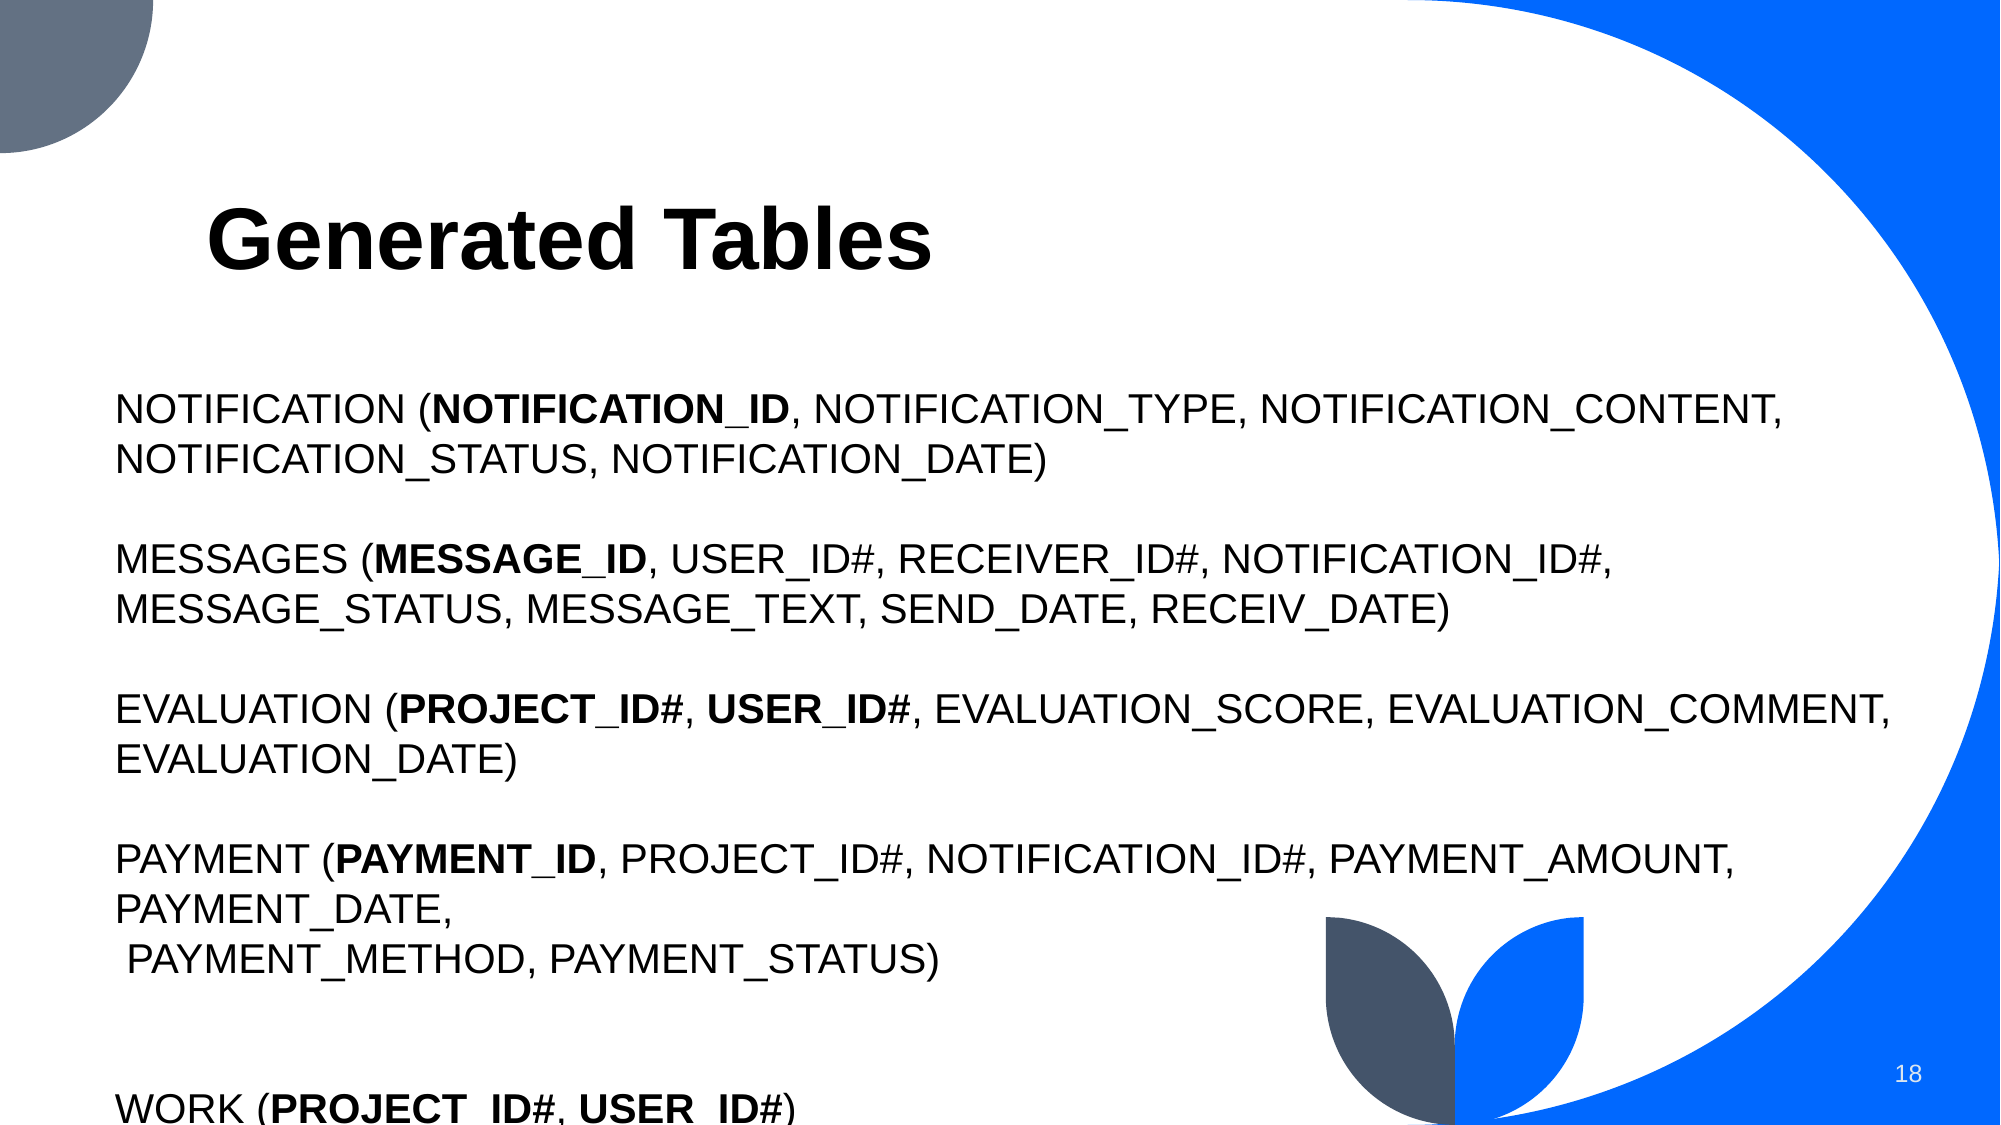

# Generated Tables

NOTIFICATION (NOTIFICATION_ID, NOTIFICATION_TYPE, NOTIFICATION_CONTENT, NOTIFICATION_STATUS, NOTIFICATION_DATE)

MESSAGES (MESSAGE_ID, USER_ID#, RECEIVER_ID#, NOTIFICATION_ID#, MESSAGE_STATUS, MESSAGE_TEXT, SEND_DATE, RECEIV_DATE)

EVALUATION (PROJECT_ID#, USER_ID#, EVALUATION_SCORE, EVALUATION_COMMENT, EVALUATION_DATE)

PAYMENT (PAYMENT_ID, PROJECT_ID#, NOTIFICATION_ID#, PAYMENT_AMOUNT, PAYMENT_DATE,
 PAYMENT_METHOD, PAYMENT_STATUS)

WORK (PROJECT_ID#, USER_ID#)
18